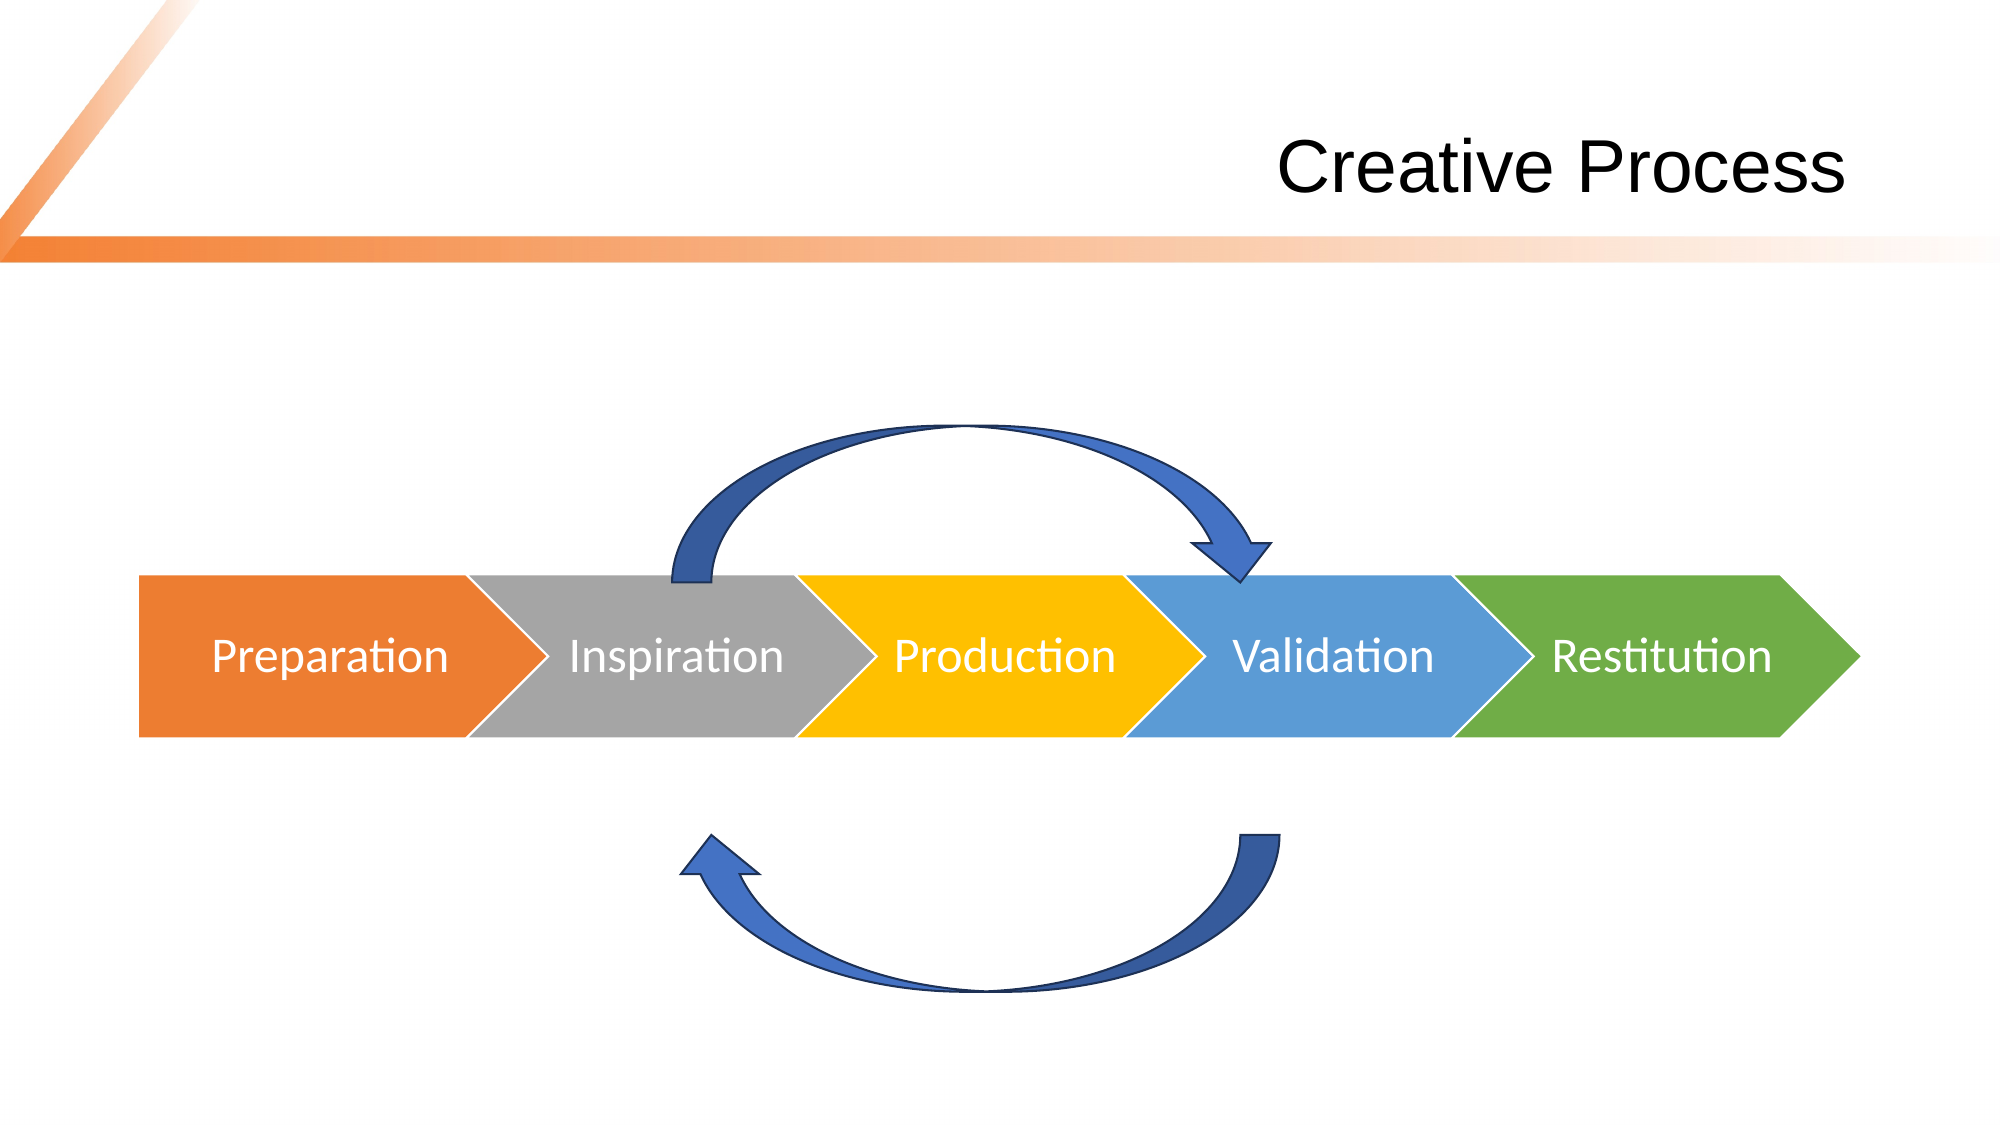

# Creative Process
Preparation
Inspiration
Production
Validation
Restitution